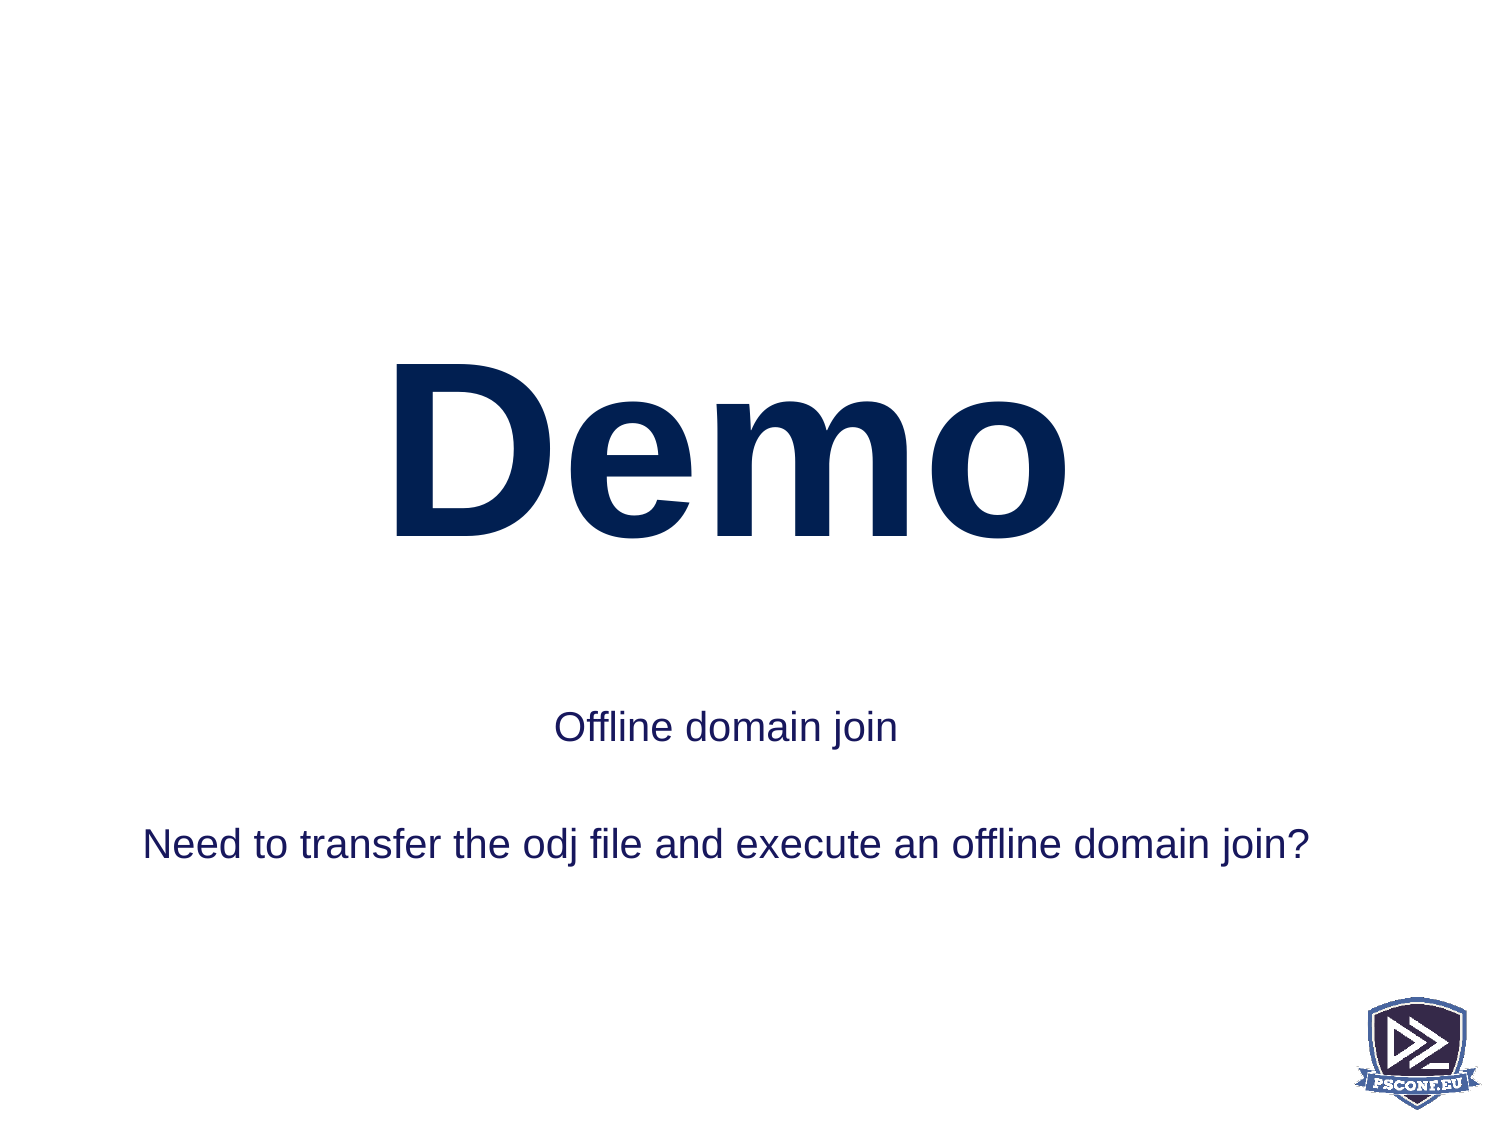

# Demo
Offline domain join

Need to transfer the odj file and execute an offline domain join?